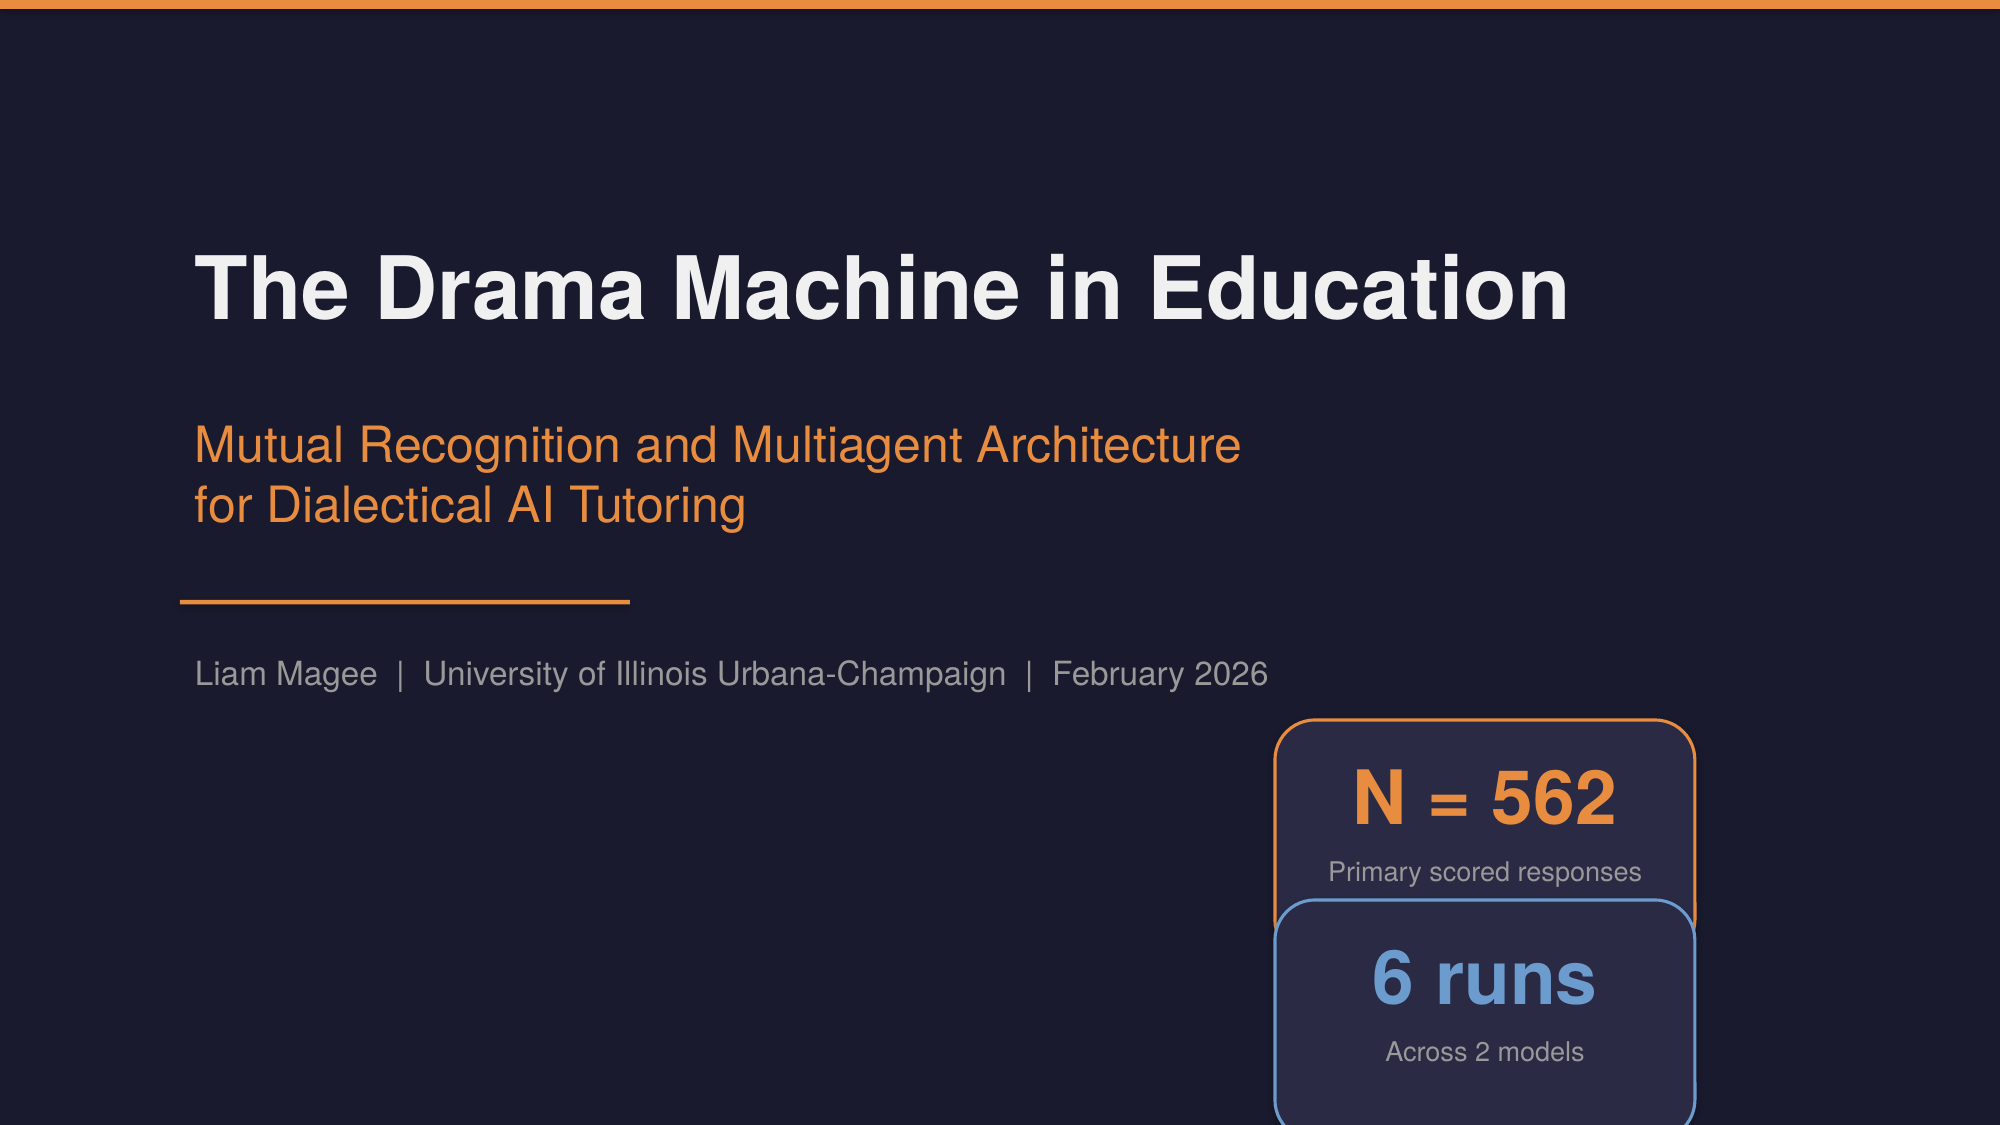

The Drama Machine in Education
Mutual Recognition and Multiagent Architecture
for Dialectical AI Tutoring

Liam Magee  |  University of Illinois Urbana-Champaign  |  February 2026

N = 562
Primary scored responses

6 runs
Across 2 models